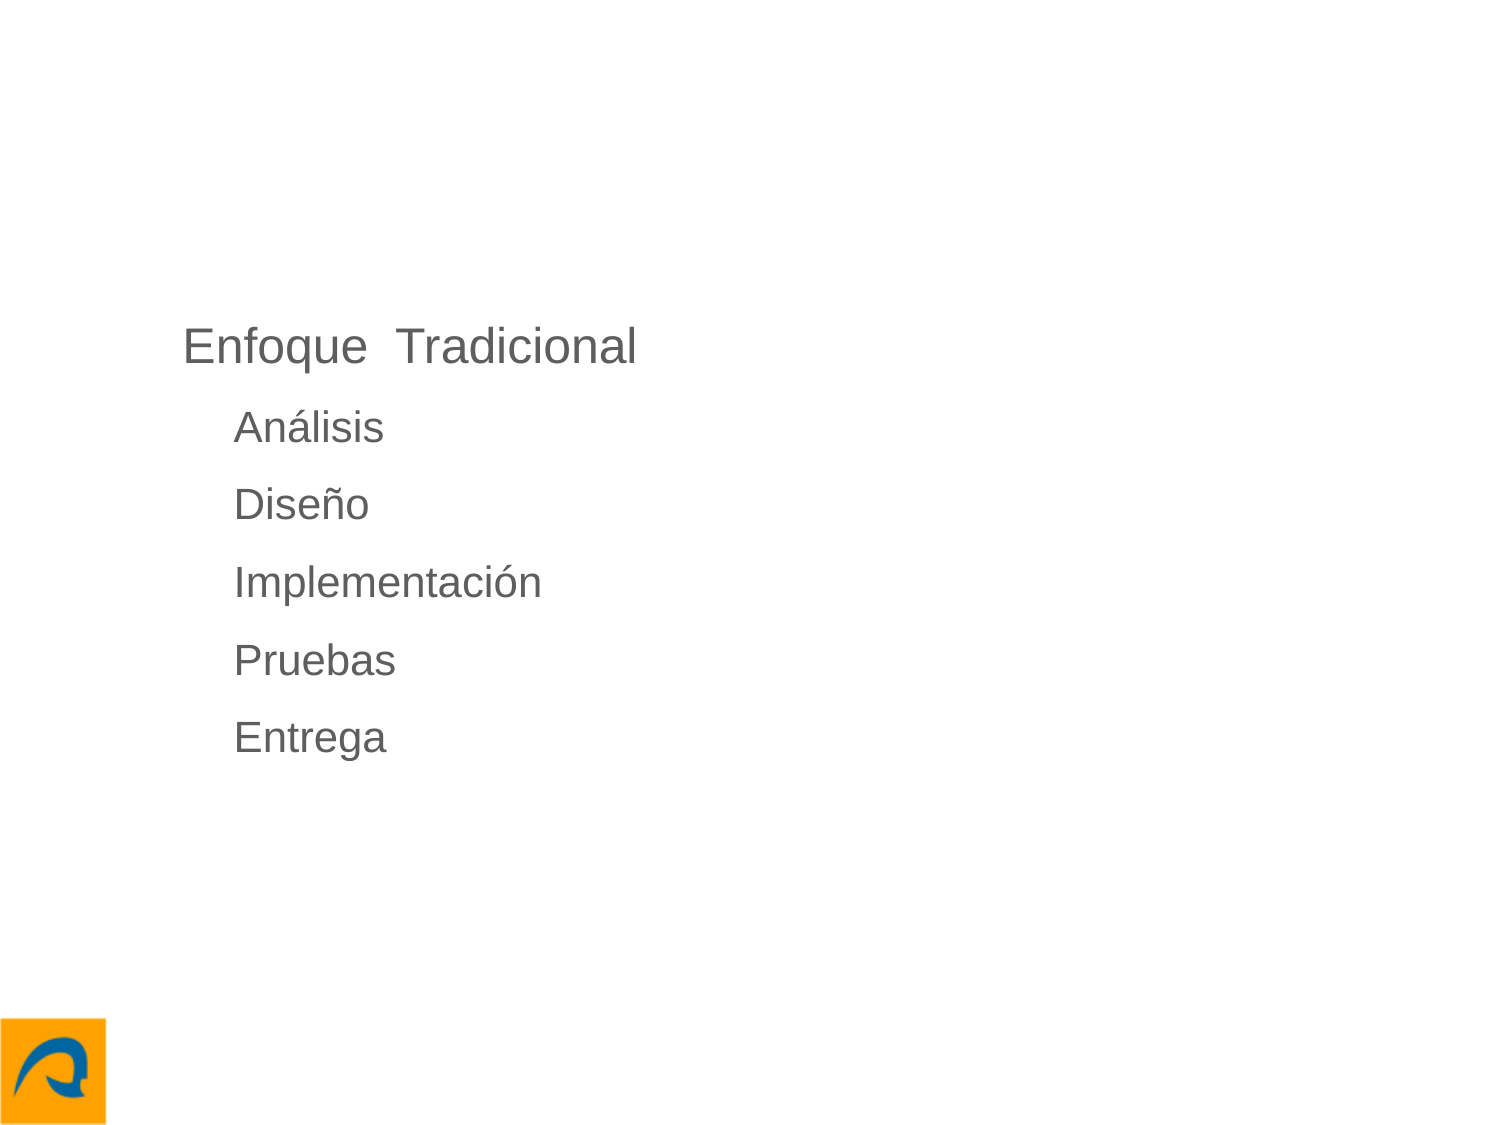

1. Strive for Consistency
Enfoque  Tradicional
Análisis
Diseño
Implementación
Pruebas
Entrega